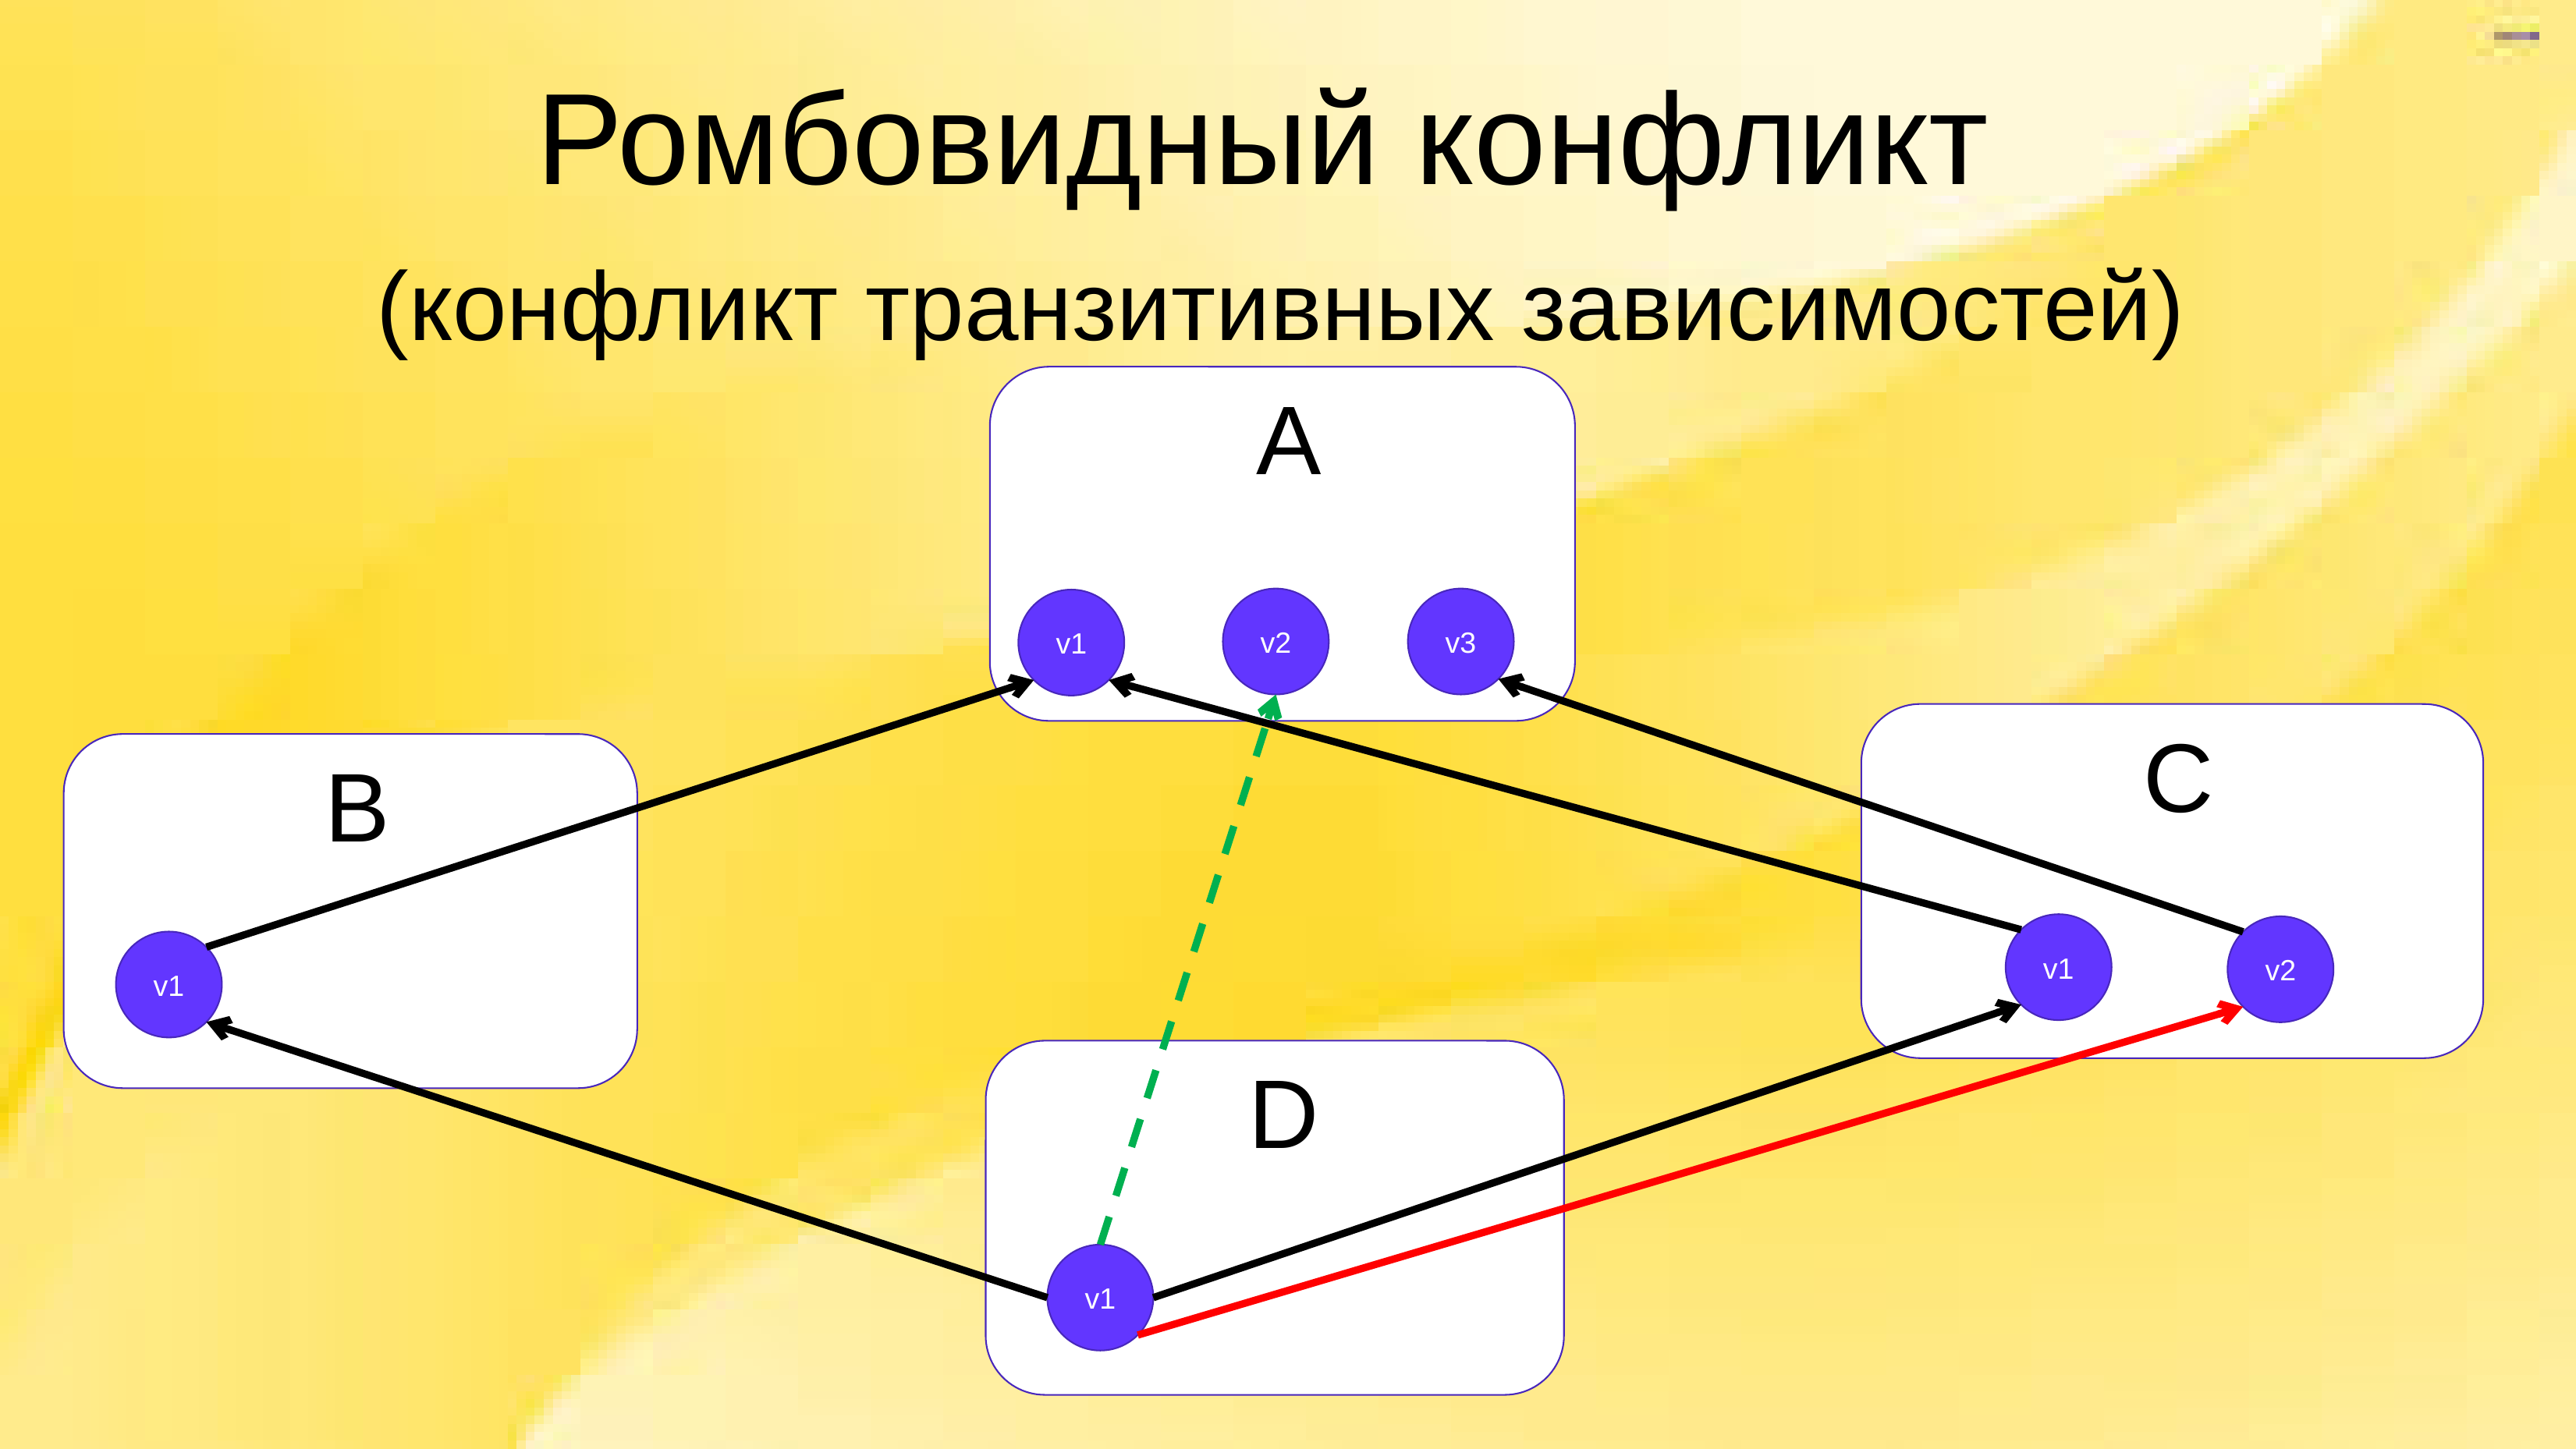

Ромбовидный конфликт
 (конфликт транзитивных зависимостей)

A
v2
v3
v1

C

B
v1
v2
v1

D
v1